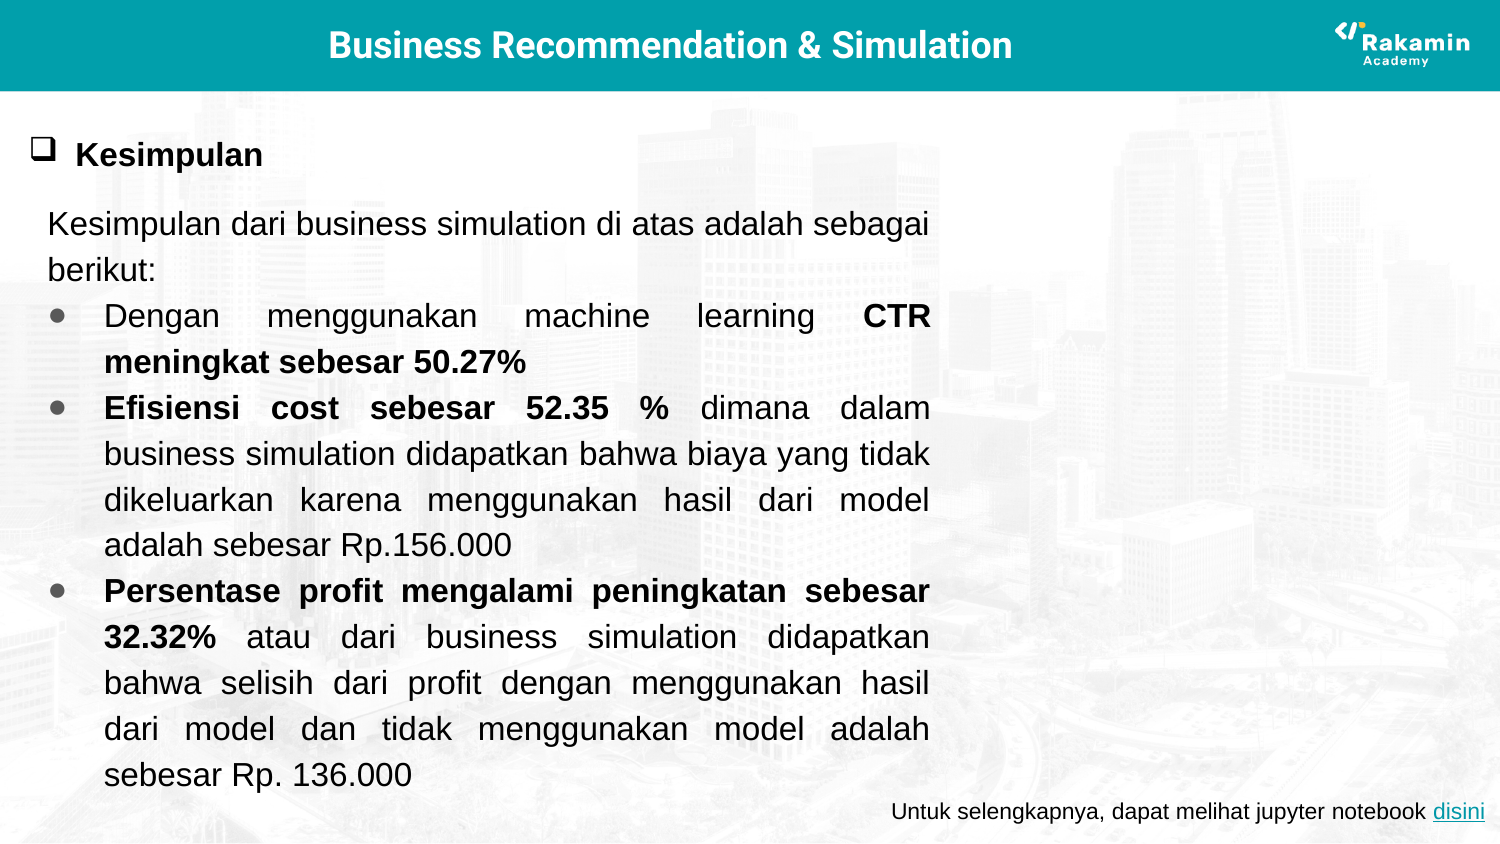

# Business Recommendation & Simulation
Kesimpulan
Kesimpulan dari business simulation di atas adalah sebagai berikut:
Dengan menggunakan machine learning CTR meningkat sebesar 50.27%
Efisiensi cost sebesar 52.35 % dimana dalam business simulation didapatkan bahwa biaya yang tidak dikeluarkan karena menggunakan hasil dari model adalah sebesar Rp.156.000
Persentase profit mengalami peningkatan sebesar 32.32% atau dari business simulation didapatkan bahwa selisih dari profit dengan menggunakan hasil dari model dan tidak menggunakan model adalah sebesar Rp. 136.000
Untuk selengkapnya, dapat melihat jupyter notebook disini